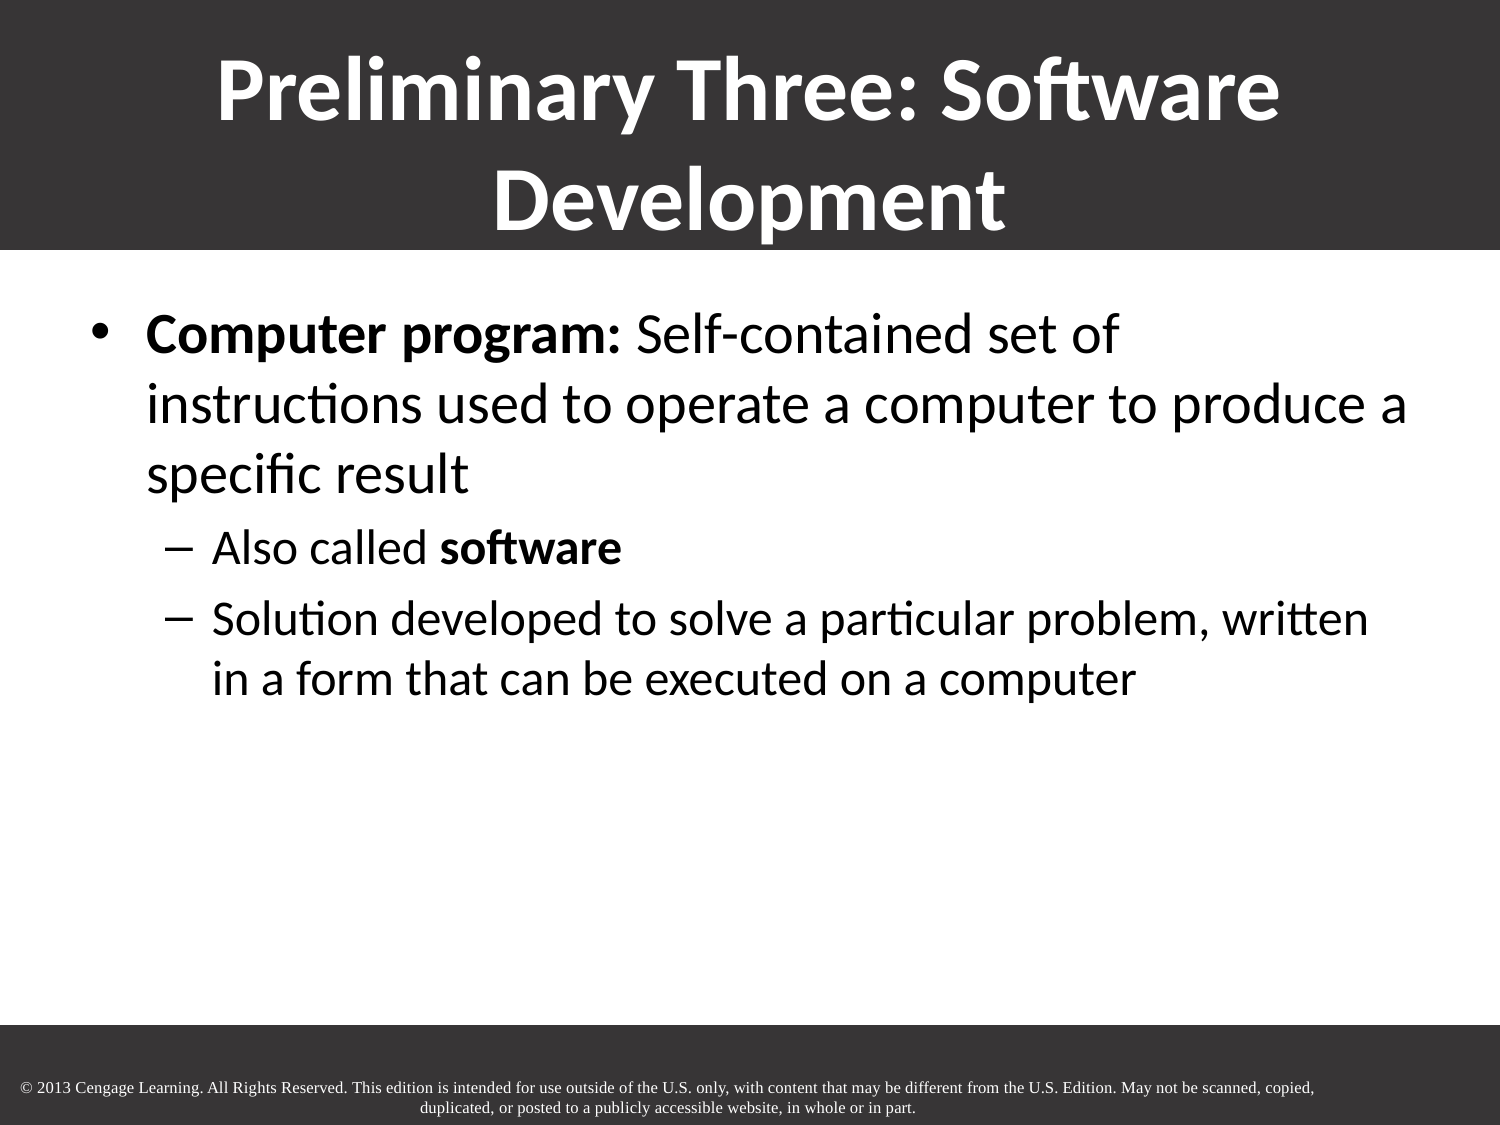

# Preliminary Three: Software Development
Computer program: Self-contained set of instructions used to operate a computer to produce a specific result
Also called software
Solution developed to solve a particular problem, written in a form that can be executed on a computer

© 2013 Cengage Learning. All Rights Reserved. This edition is intended for use outside of the U.S. only, with content that may be different from the U.S. Edition. May not be scanned, copied, duplicated, or posted to a publicly accessible website, in whole or in part.